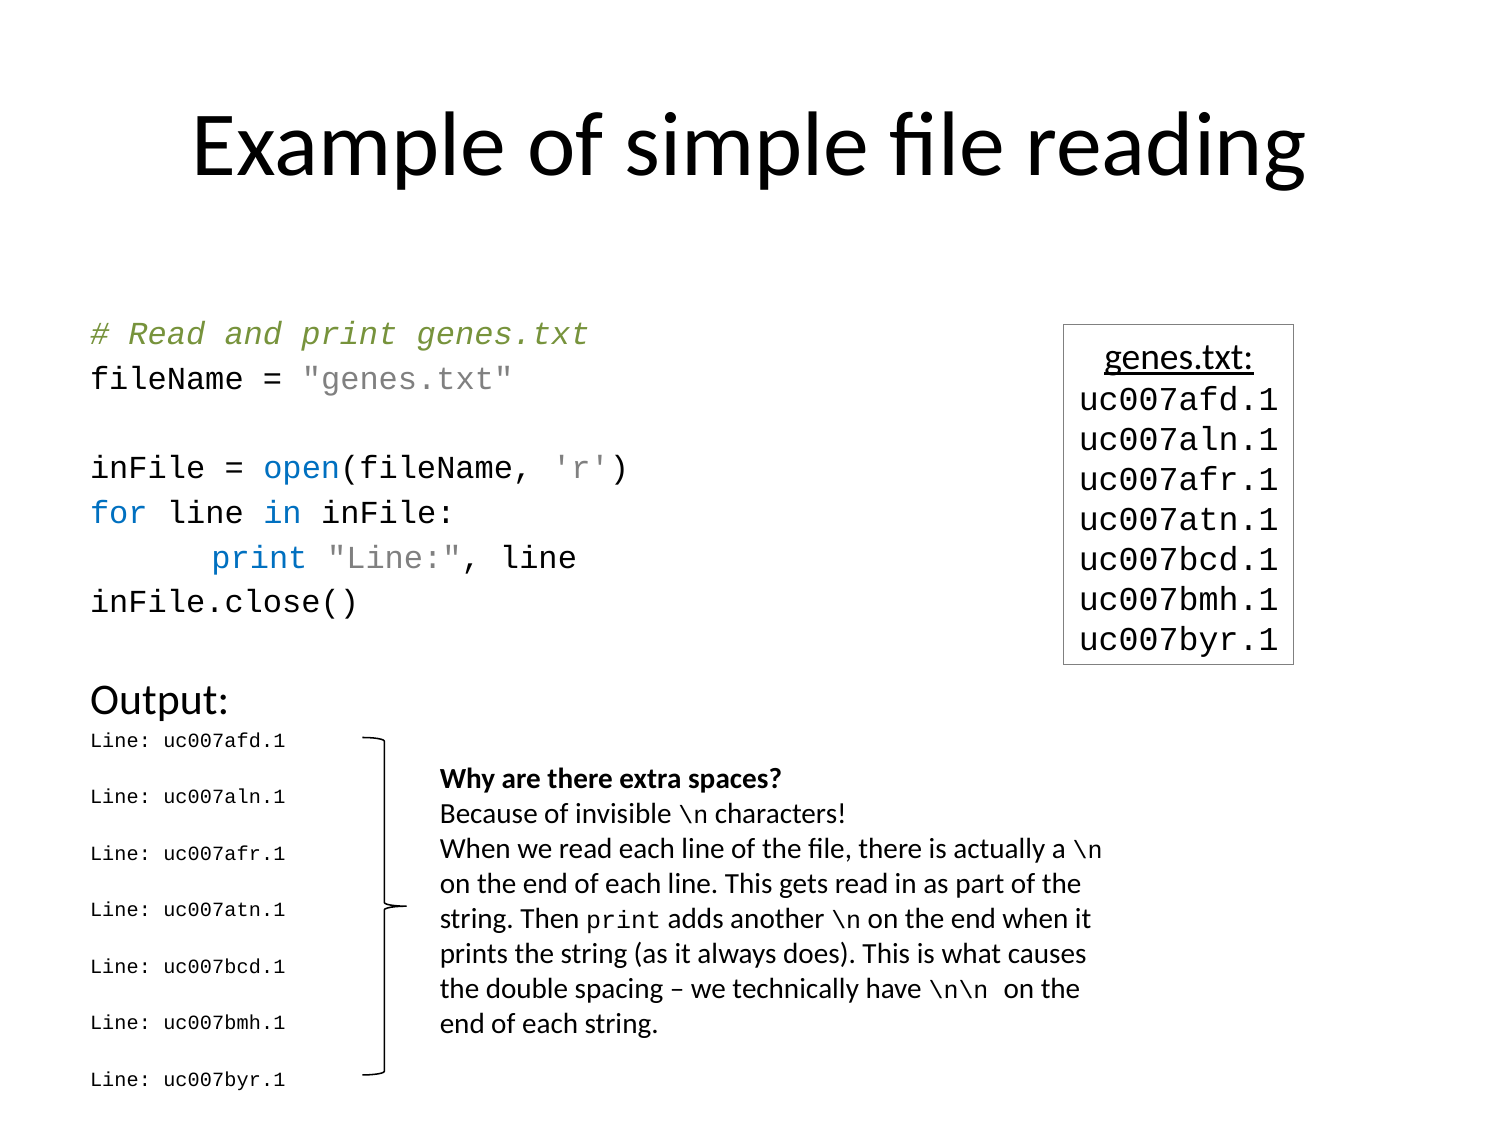

# Example of simple file reading

# Read and print genes.txt
fileName = "genes.txt"

inFile = open(fileName, 'r')
for line in inFile:
	print "Line:", line
inFile.close()

Output:
Line: uc007afd.1

Line: uc007aln.1

Line: uc007afr.1

Line: uc007atn.1

Line: uc007bcd.1

Line: uc007bmh.1

Line: uc007byr.1
genes.txt:
uc007afd.1
uc007aln.1
uc007afr.1
uc007atn.1
uc007bcd.1
uc007bmh.1
uc007byr.1

Why are there extra spaces?
Because of invisible \n characters!
When we read each line of the file, there is actually a \n on the end of each line. This gets read in as part of the string. Then print adds another \n on the end when it prints the string (as it always does). This is what causes the double spacing – we technically have \n\n on the end of each string.